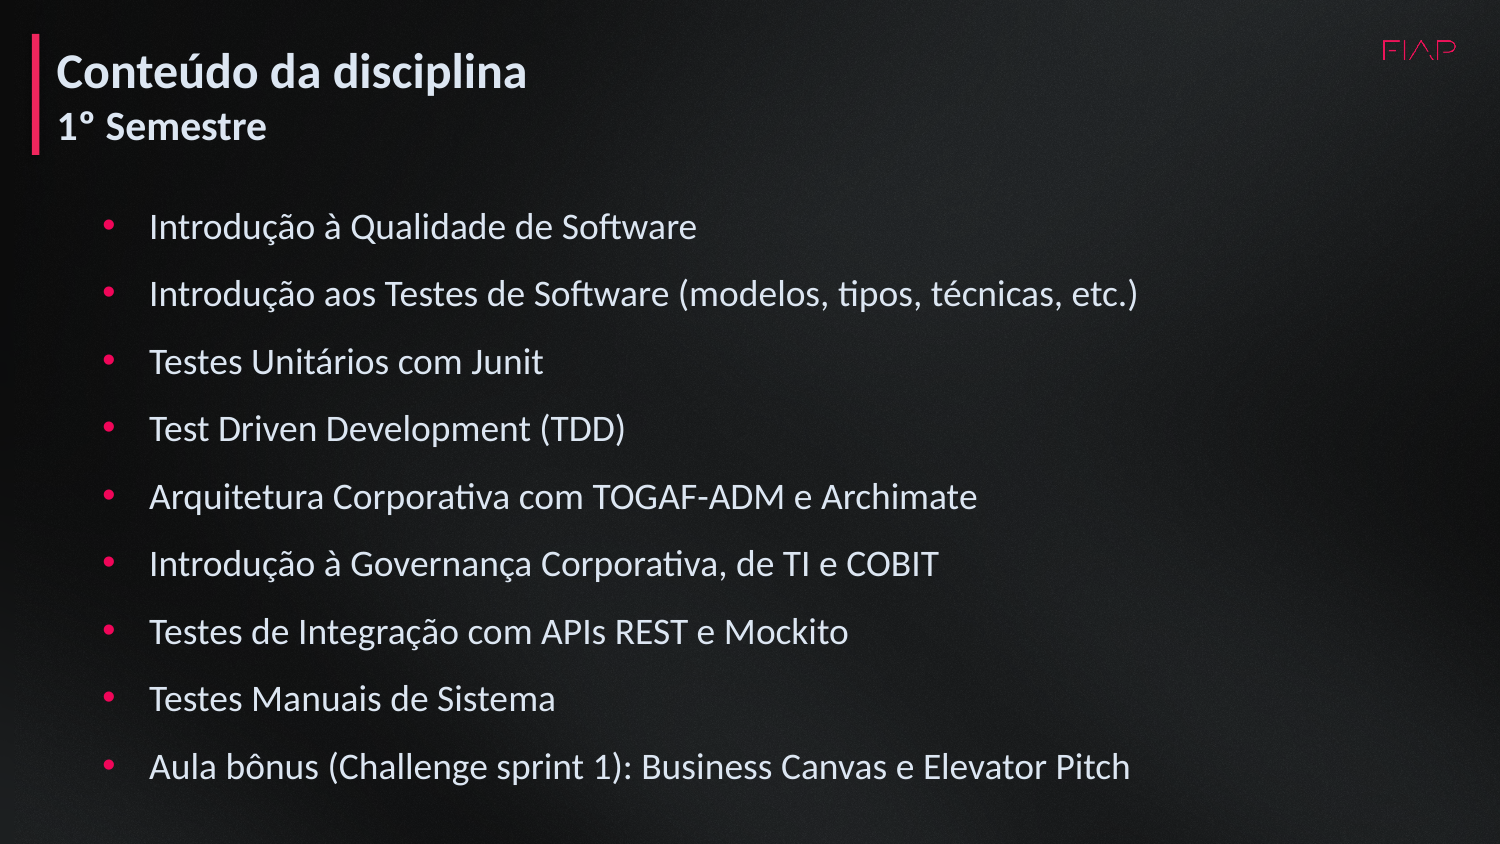

Conteúdo da disciplina
1º Semestre

Introdução à Qualidade de Software
Introdução aos Testes de Software (modelos, tipos, técnicas, etc.)
Testes Unitários com Junit
Test Driven Development (TDD)
Arquitetura Corporativa com TOGAF-ADM e Archimate
Introdução à Governança Corporativa, de TI e COBIT
Testes de Integração com APIs REST e Mockito
Testes Manuais de Sistema
Aula bônus (Challenge sprint 1): Business Canvas e Elevator Pitch